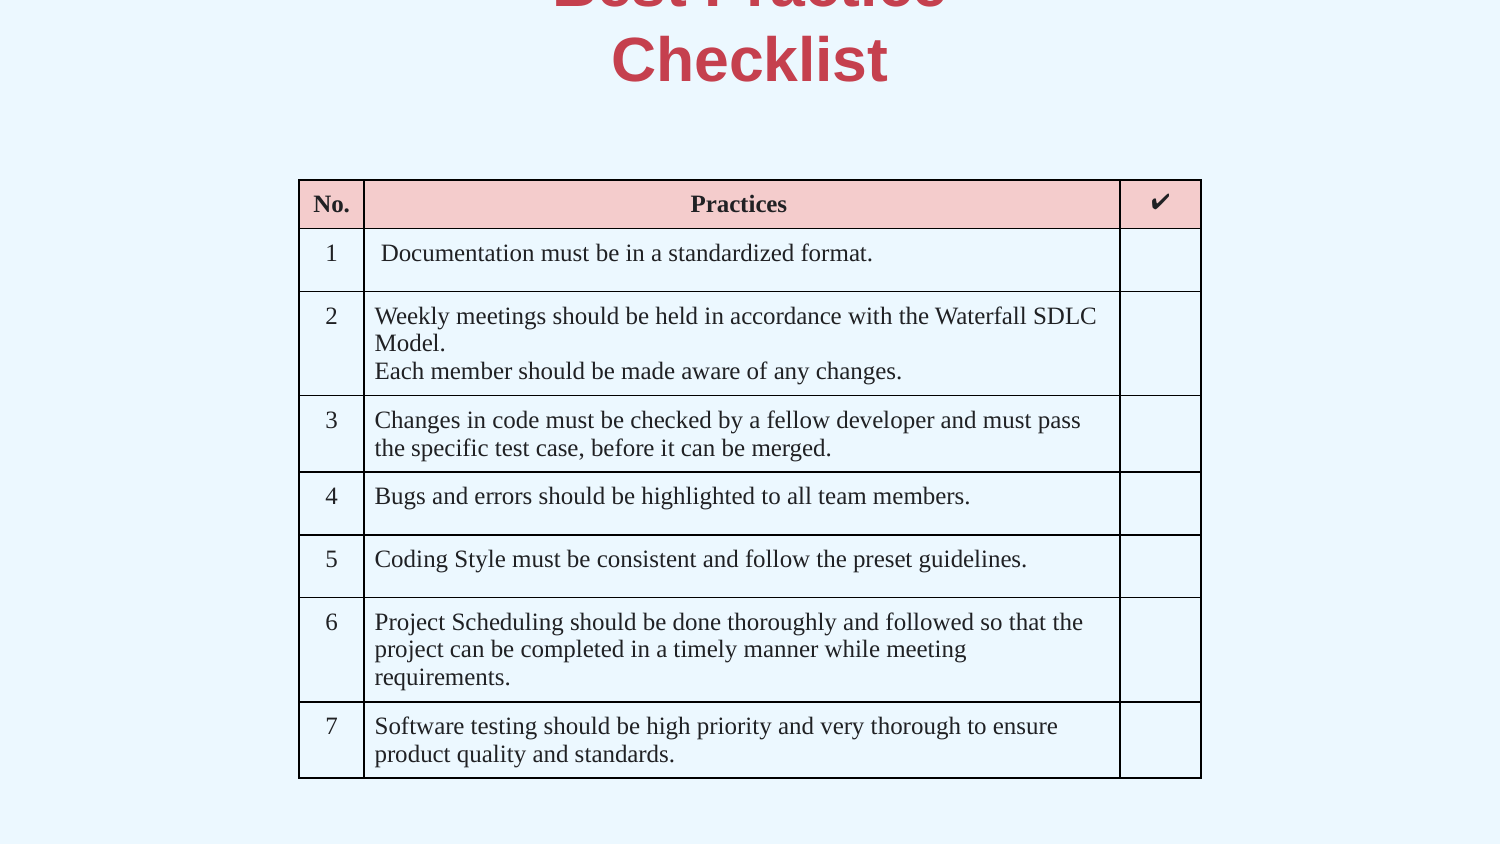

Best Practice Checklist
| No. | Practices | ✔ |
| --- | --- | --- |
| 1 | Documentation must be in a standardized format. |  |
| 2 | Weekly meetings should be held in accordance with the Waterfall SDLC Model. Each member should be made aware of any changes. |  |
| 3 | Changes in code must be checked by a fellow developer and must pass the specific test case, before it can be merged. |  |
| 4 | Bugs and errors should be highlighted to all team members. |  |
| 5 | Coding Style must be consistent and follow the preset guidelines. |  |
| 6 | Project Scheduling should be done thoroughly and followed so that the project can be completed in a timely manner while meeting requirements. |  |
| 7 | Software testing should be high priority and very thorough to ensure product quality and standards. |  |